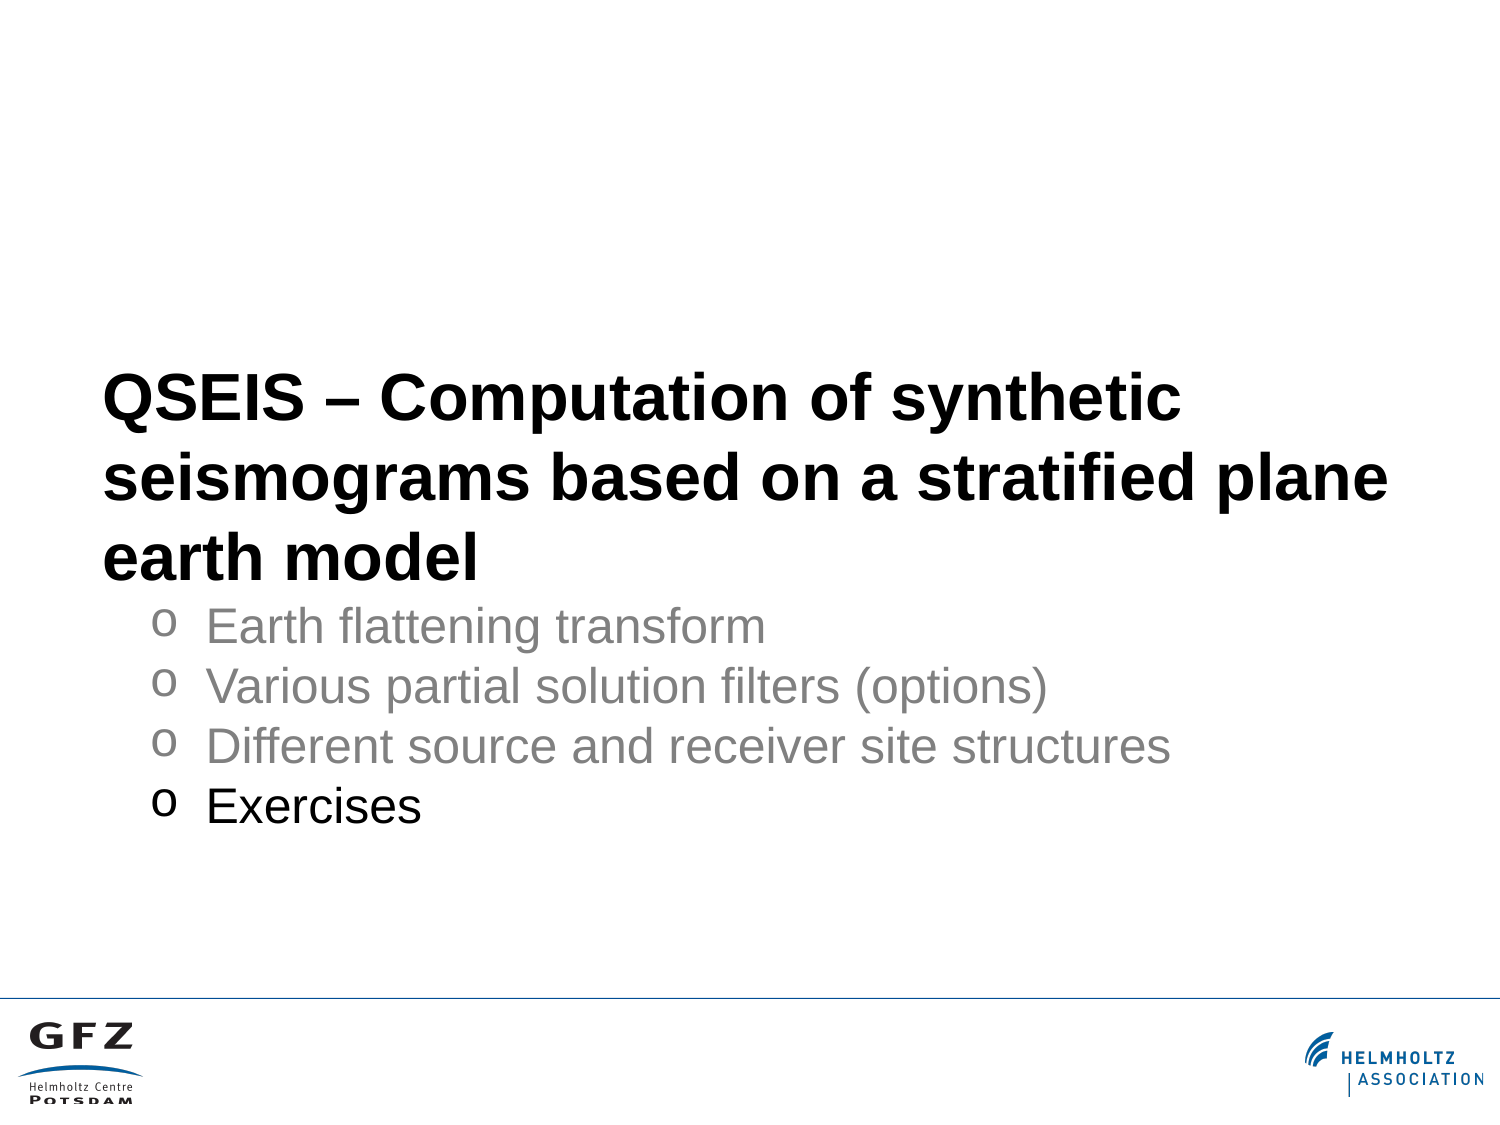

QSEIS – Computation of synthetic seismograms based on a stratified plane earth model
Earth flattening transform
Various partial solution filters (options)
Different source and receiver site structures
Exercises